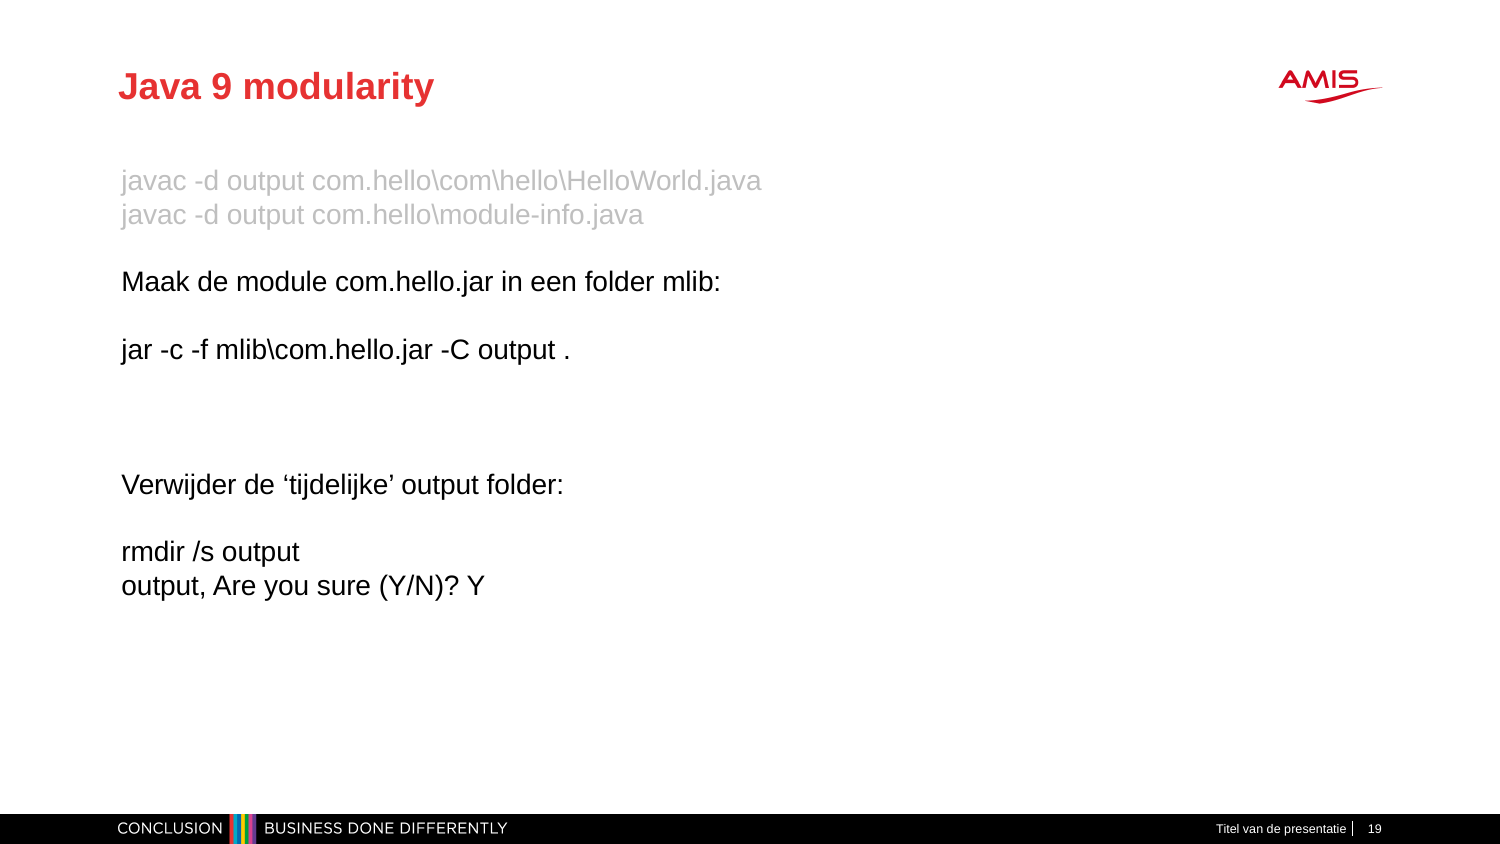

# Java 9 modularity
javac -d output com.hello\com\hello\HelloWorld.java
javac -d output com.hello\module-info.java

Maak de module com.hello.jar in een folder mlib:

jar -c -f mlib\com.hello.jar -C output .

Verwijder de ‘tijdelijke’ output folder:

rmdir /s output
output, Are you sure (Y/N)? Y

Titel van de presentatie
19